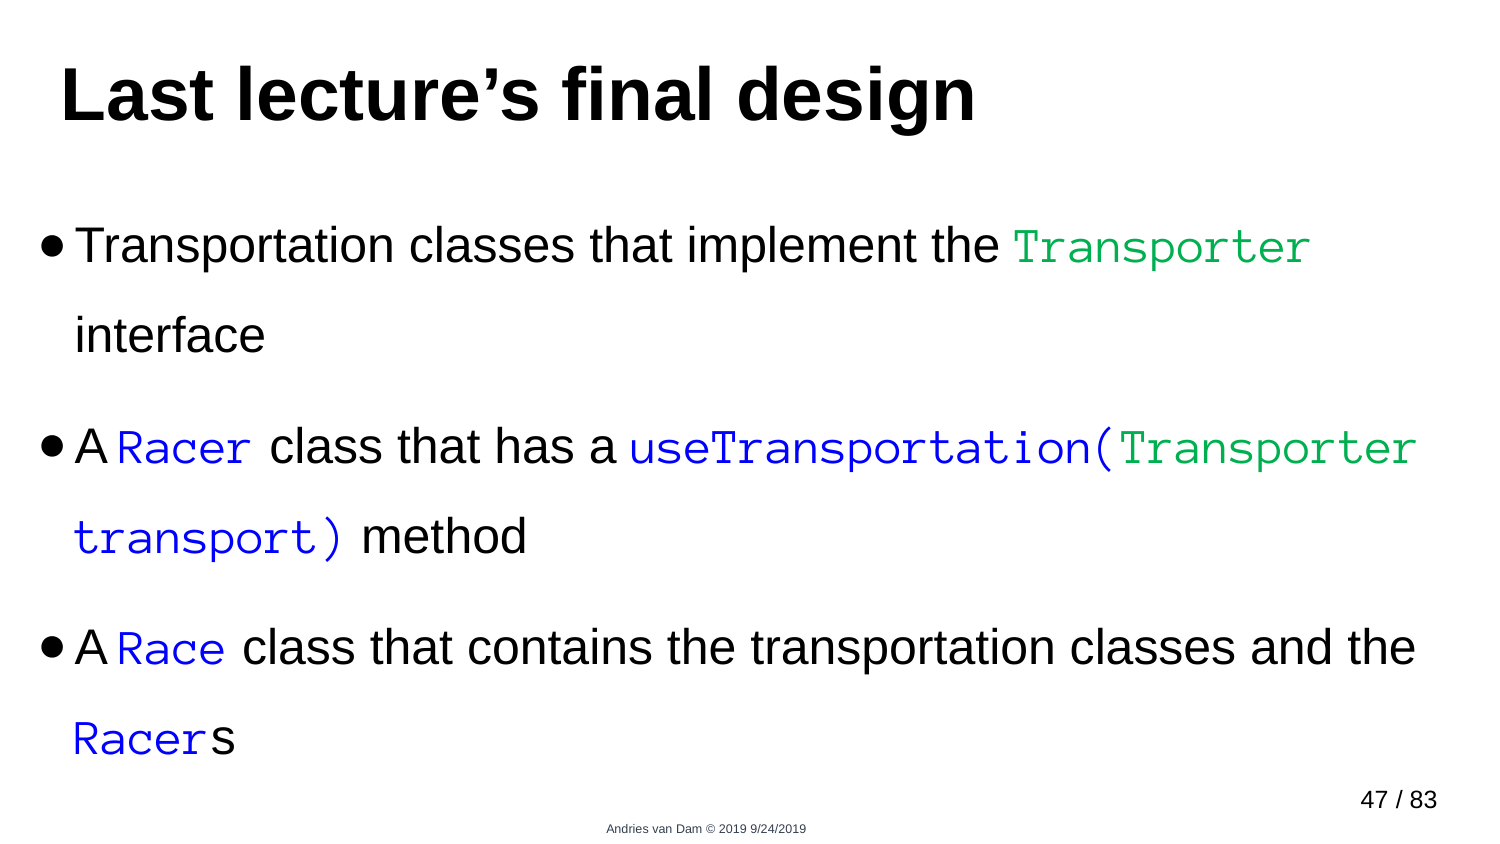

# Last lecture’s final design
Transportation classes that implement the Transporter interface
A Racer class that has a useTransportation(Transporter transport) method
A Race class that contains the transportation classes and the Racers